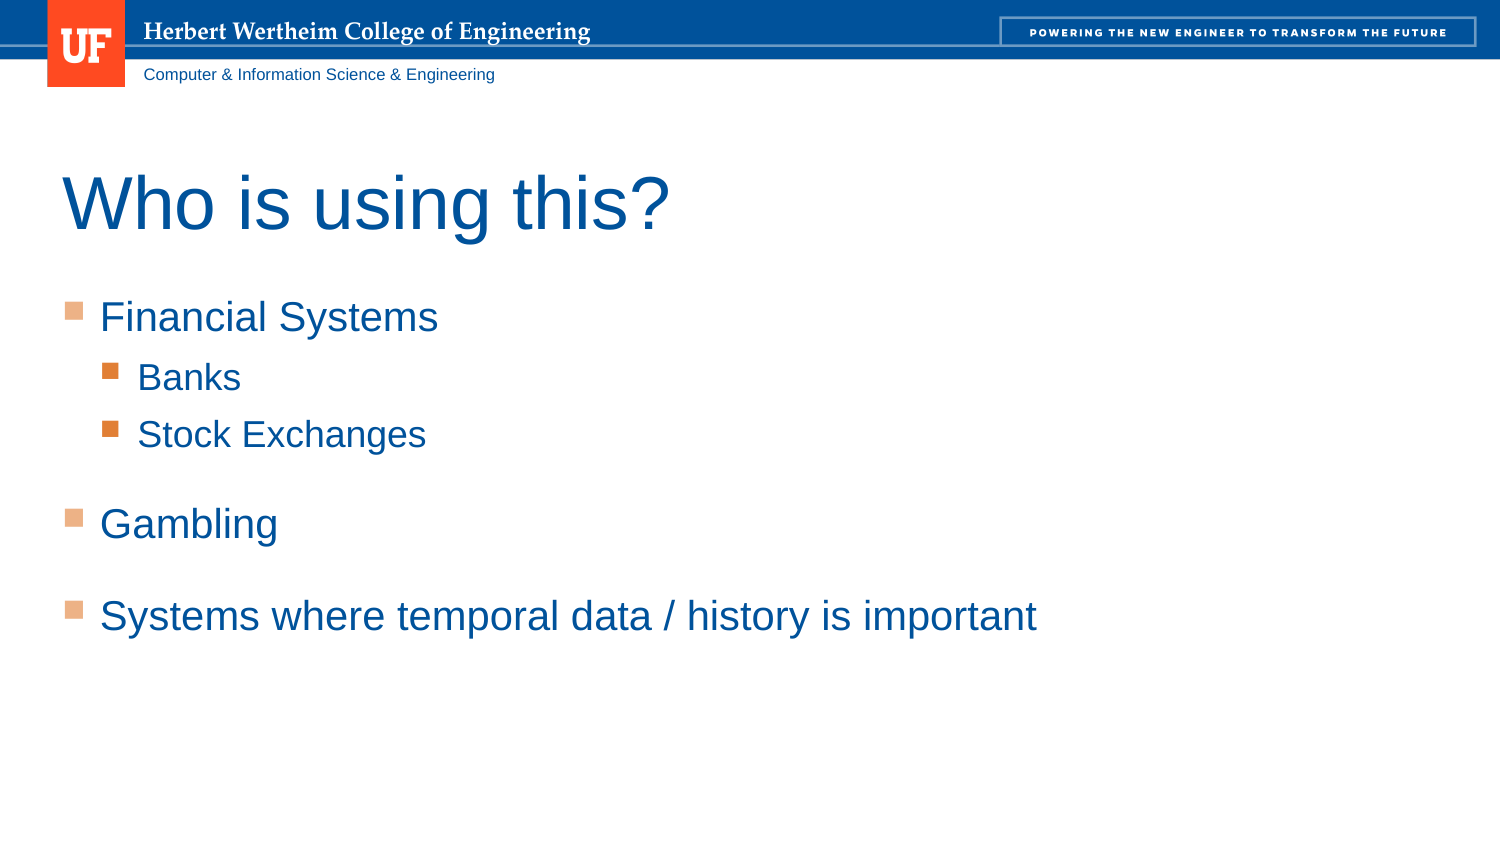

# Who is using this?
Financial Systems
Banks
Stock Exchanges
Gambling
Systems where temporal data / history is important